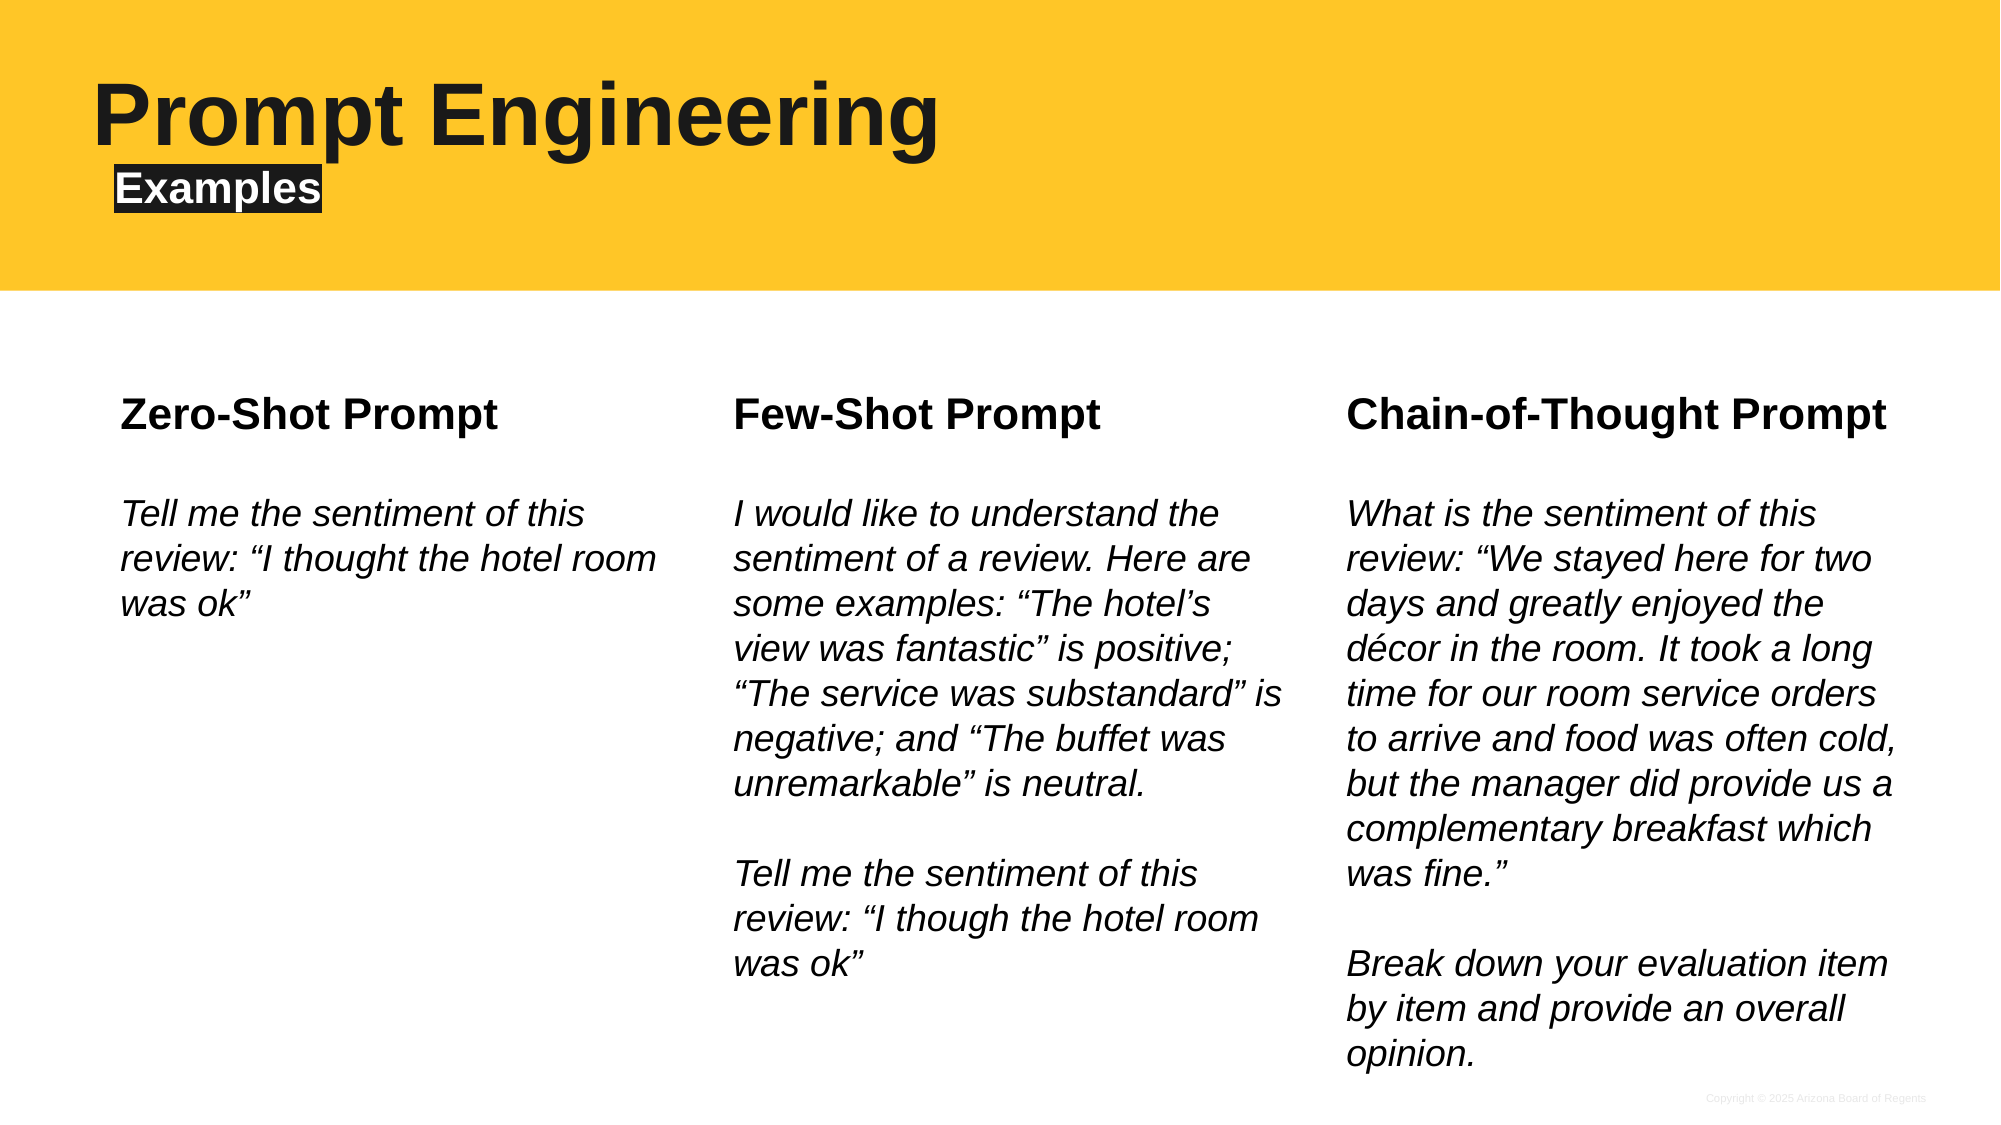

# Prompt Engineering
Examples
Chain-of-Thought Prompt

What is the sentiment of this review: “We stayed here for two days and greatly enjoyed the décor in the room. It took a long time for our room service orders to arrive and food was often cold, but the manager did provide us a complementary breakfast which was fine.”

Break down your evaluation item by item and provide an overall opinion.
Zero-Shot Prompt

Tell me the sentiment of this review: “I thought the hotel room was ok”

Few-Shot Prompt

I would like to understand the sentiment of a review. Here are some examples: “The hotel’s view was fantastic” is positive; “The service was substandard” is negative; and “The buffet was unremarkable” is neutral.

Tell me the sentiment of this review: “I though the hotel room was ok”